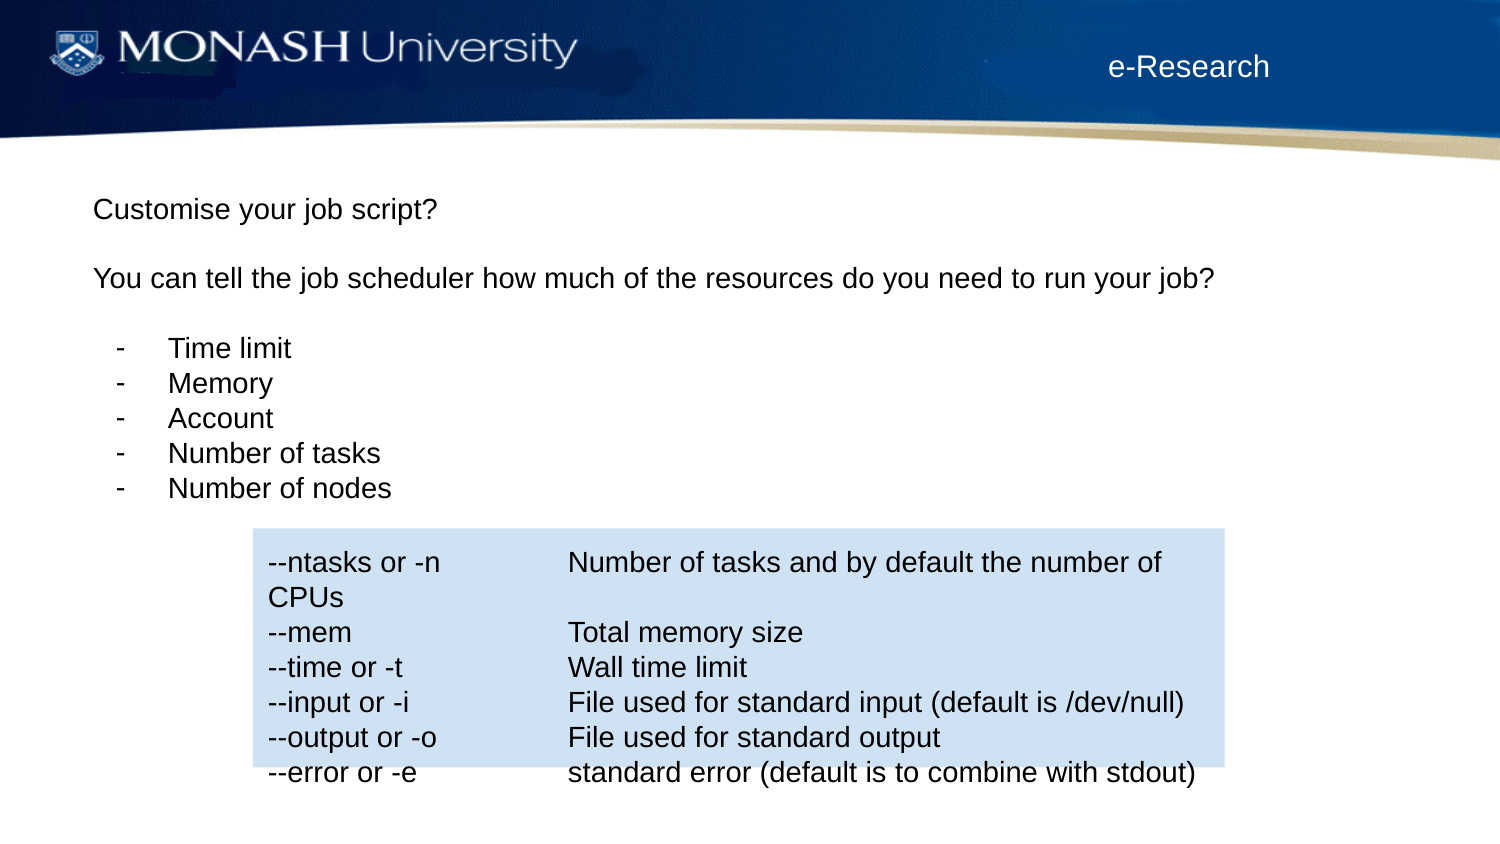

Customise your job script?

You can tell the job scheduler how much of the resources do you need to run your job?

Time limit
Memory
Account
Number of tasks
Number of nodes

--ntasks or -n 	Number of tasks and by default the number of CPUs
--mem		Total memory size
--time or -t		Wall time limit
--input or -i		File used for standard input (default is /dev/null)
--output or -o	File used for standard output
--error or -e		standard error (default is to combine with stdout)